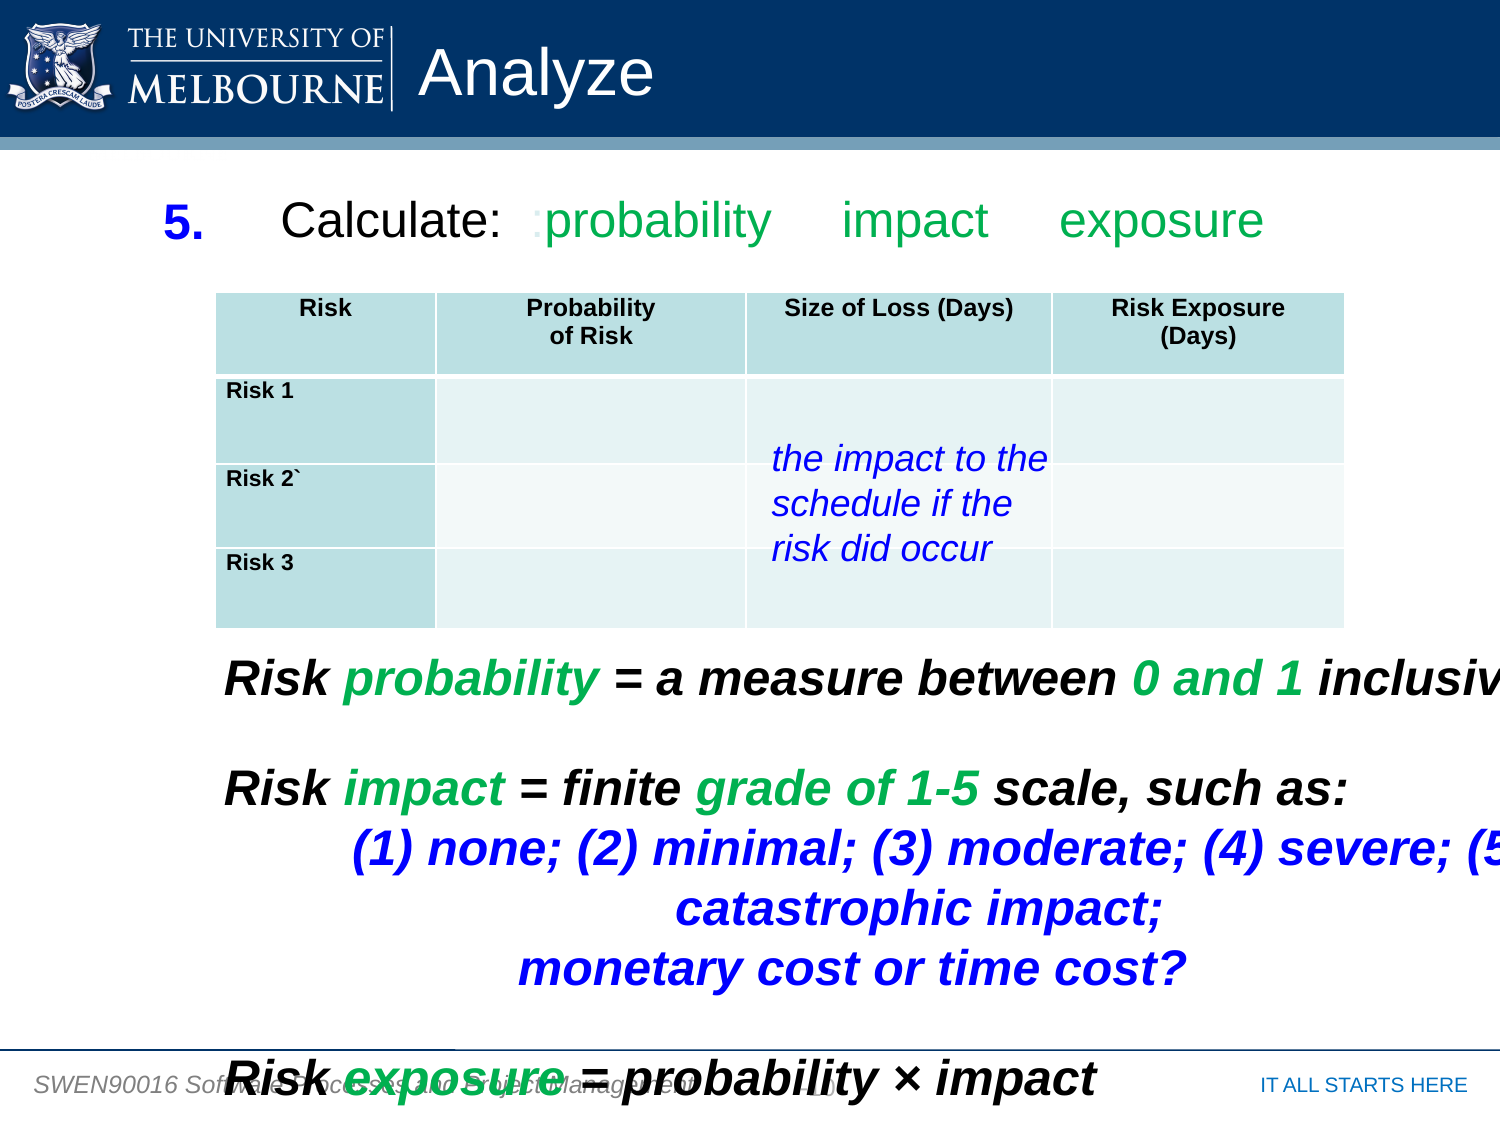

# Analyze
Calculate:  :probability     impact     exposure
5.
| Risk | Probability of Risk | Size of Loss (Days) | Risk Exposure (Days) |
| --- | --- | --- | --- |
| Risk 1 |  |  |  |
| Risk 2` |  |  |  |
| Risk 3 |  |  |  |
the impact to the schedule if the risk did occur
Risk probability = a measure between 0 and 1 inclusive

Risk impact = finite grade of 1-5 scale, such as:
     (1) none; (2) minimal; (3) moderate; (4) severe; (5) catastrophic impact;
                     monetary cost or time cost?

Risk exposure = probability × impact
-10-